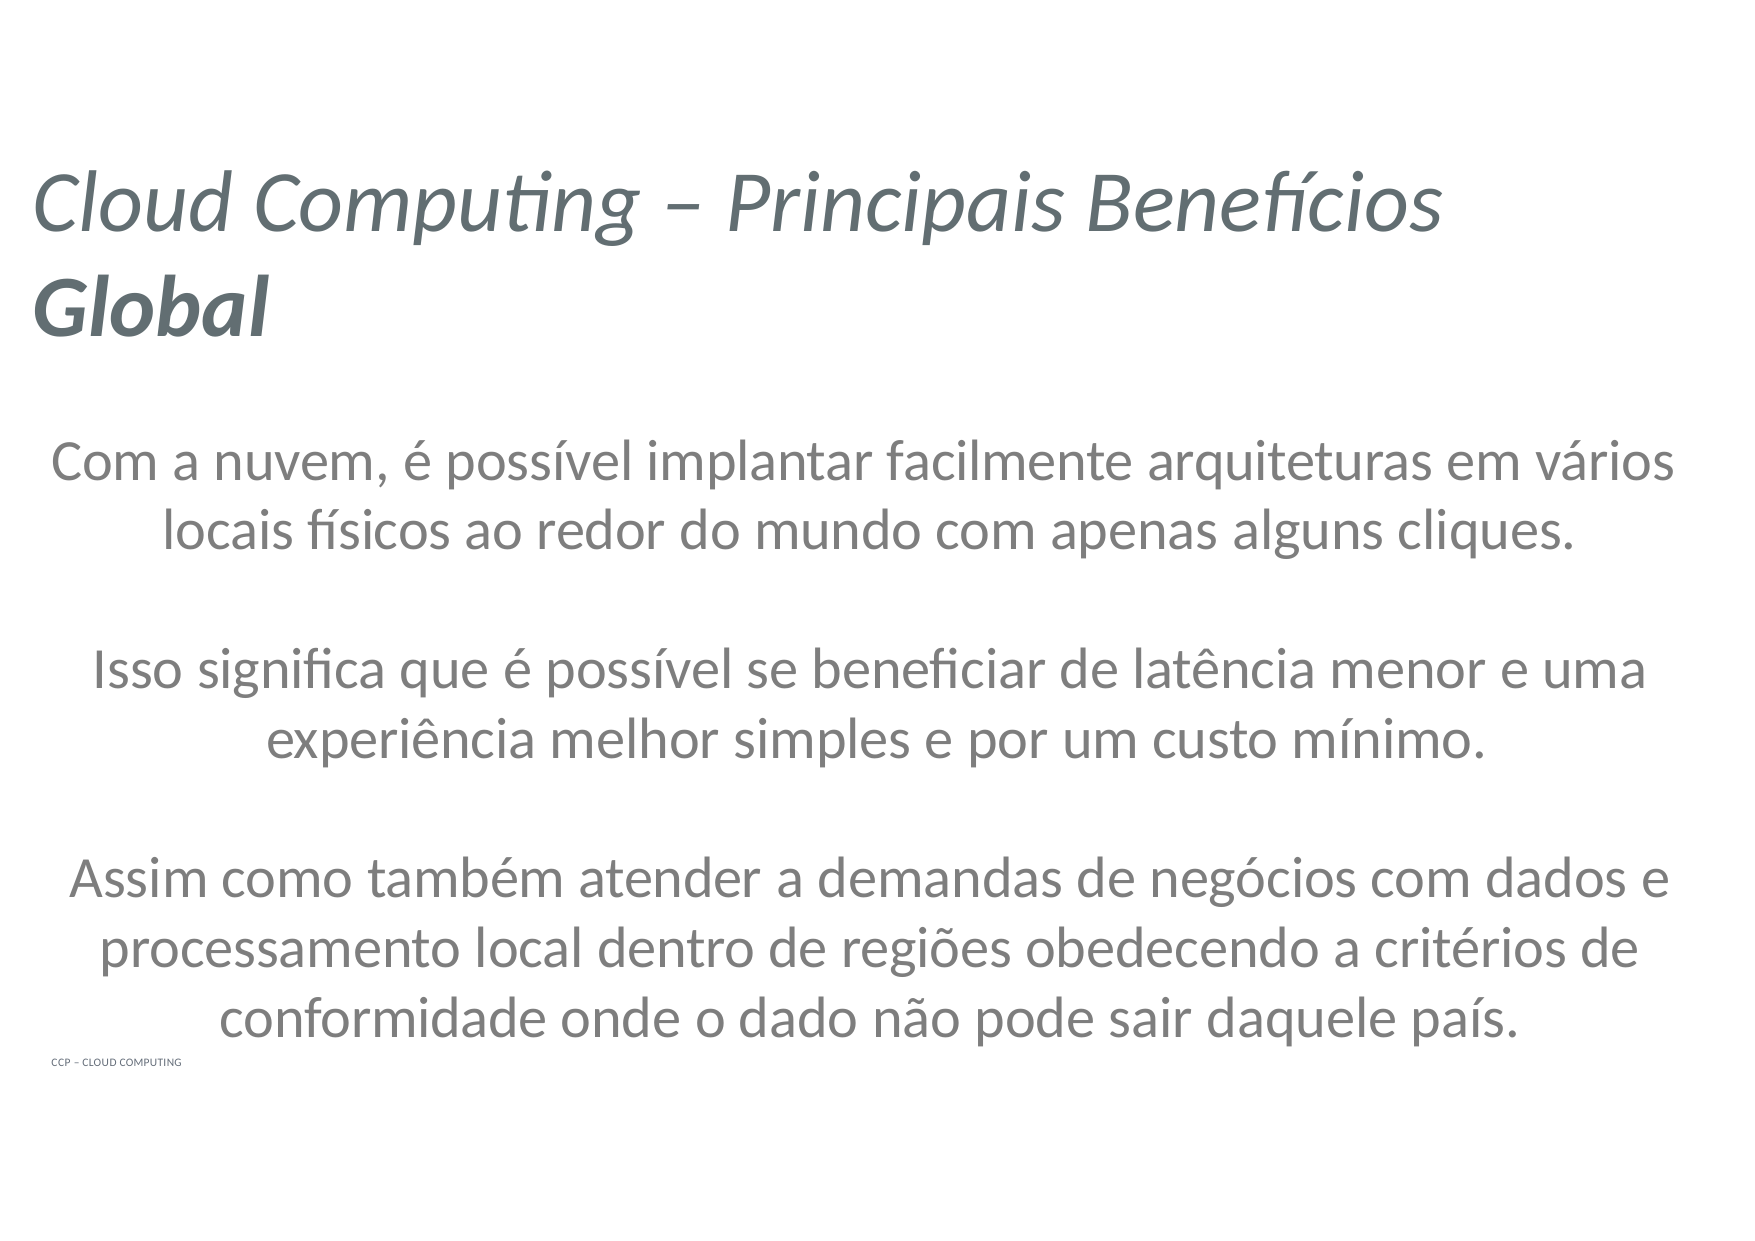

# Cloud Computing – Principais Benefícios
Global
Com a nuvem, é possível implantar facilmente arquiteturas em vários  locais físicos ao redor do mundo com apenas alguns cliques.

Isso significa que é possível se beneficiar de latência menor e uma  experiência melhor simples e por um custo mínimo.

Assim como também atender a demandas de negócios com dados e  processamento local dentro de regiões obedecendo a critérios de  conformidade onde o dado não pode sair daquele país.
CCP – CLOUD COMPUTING